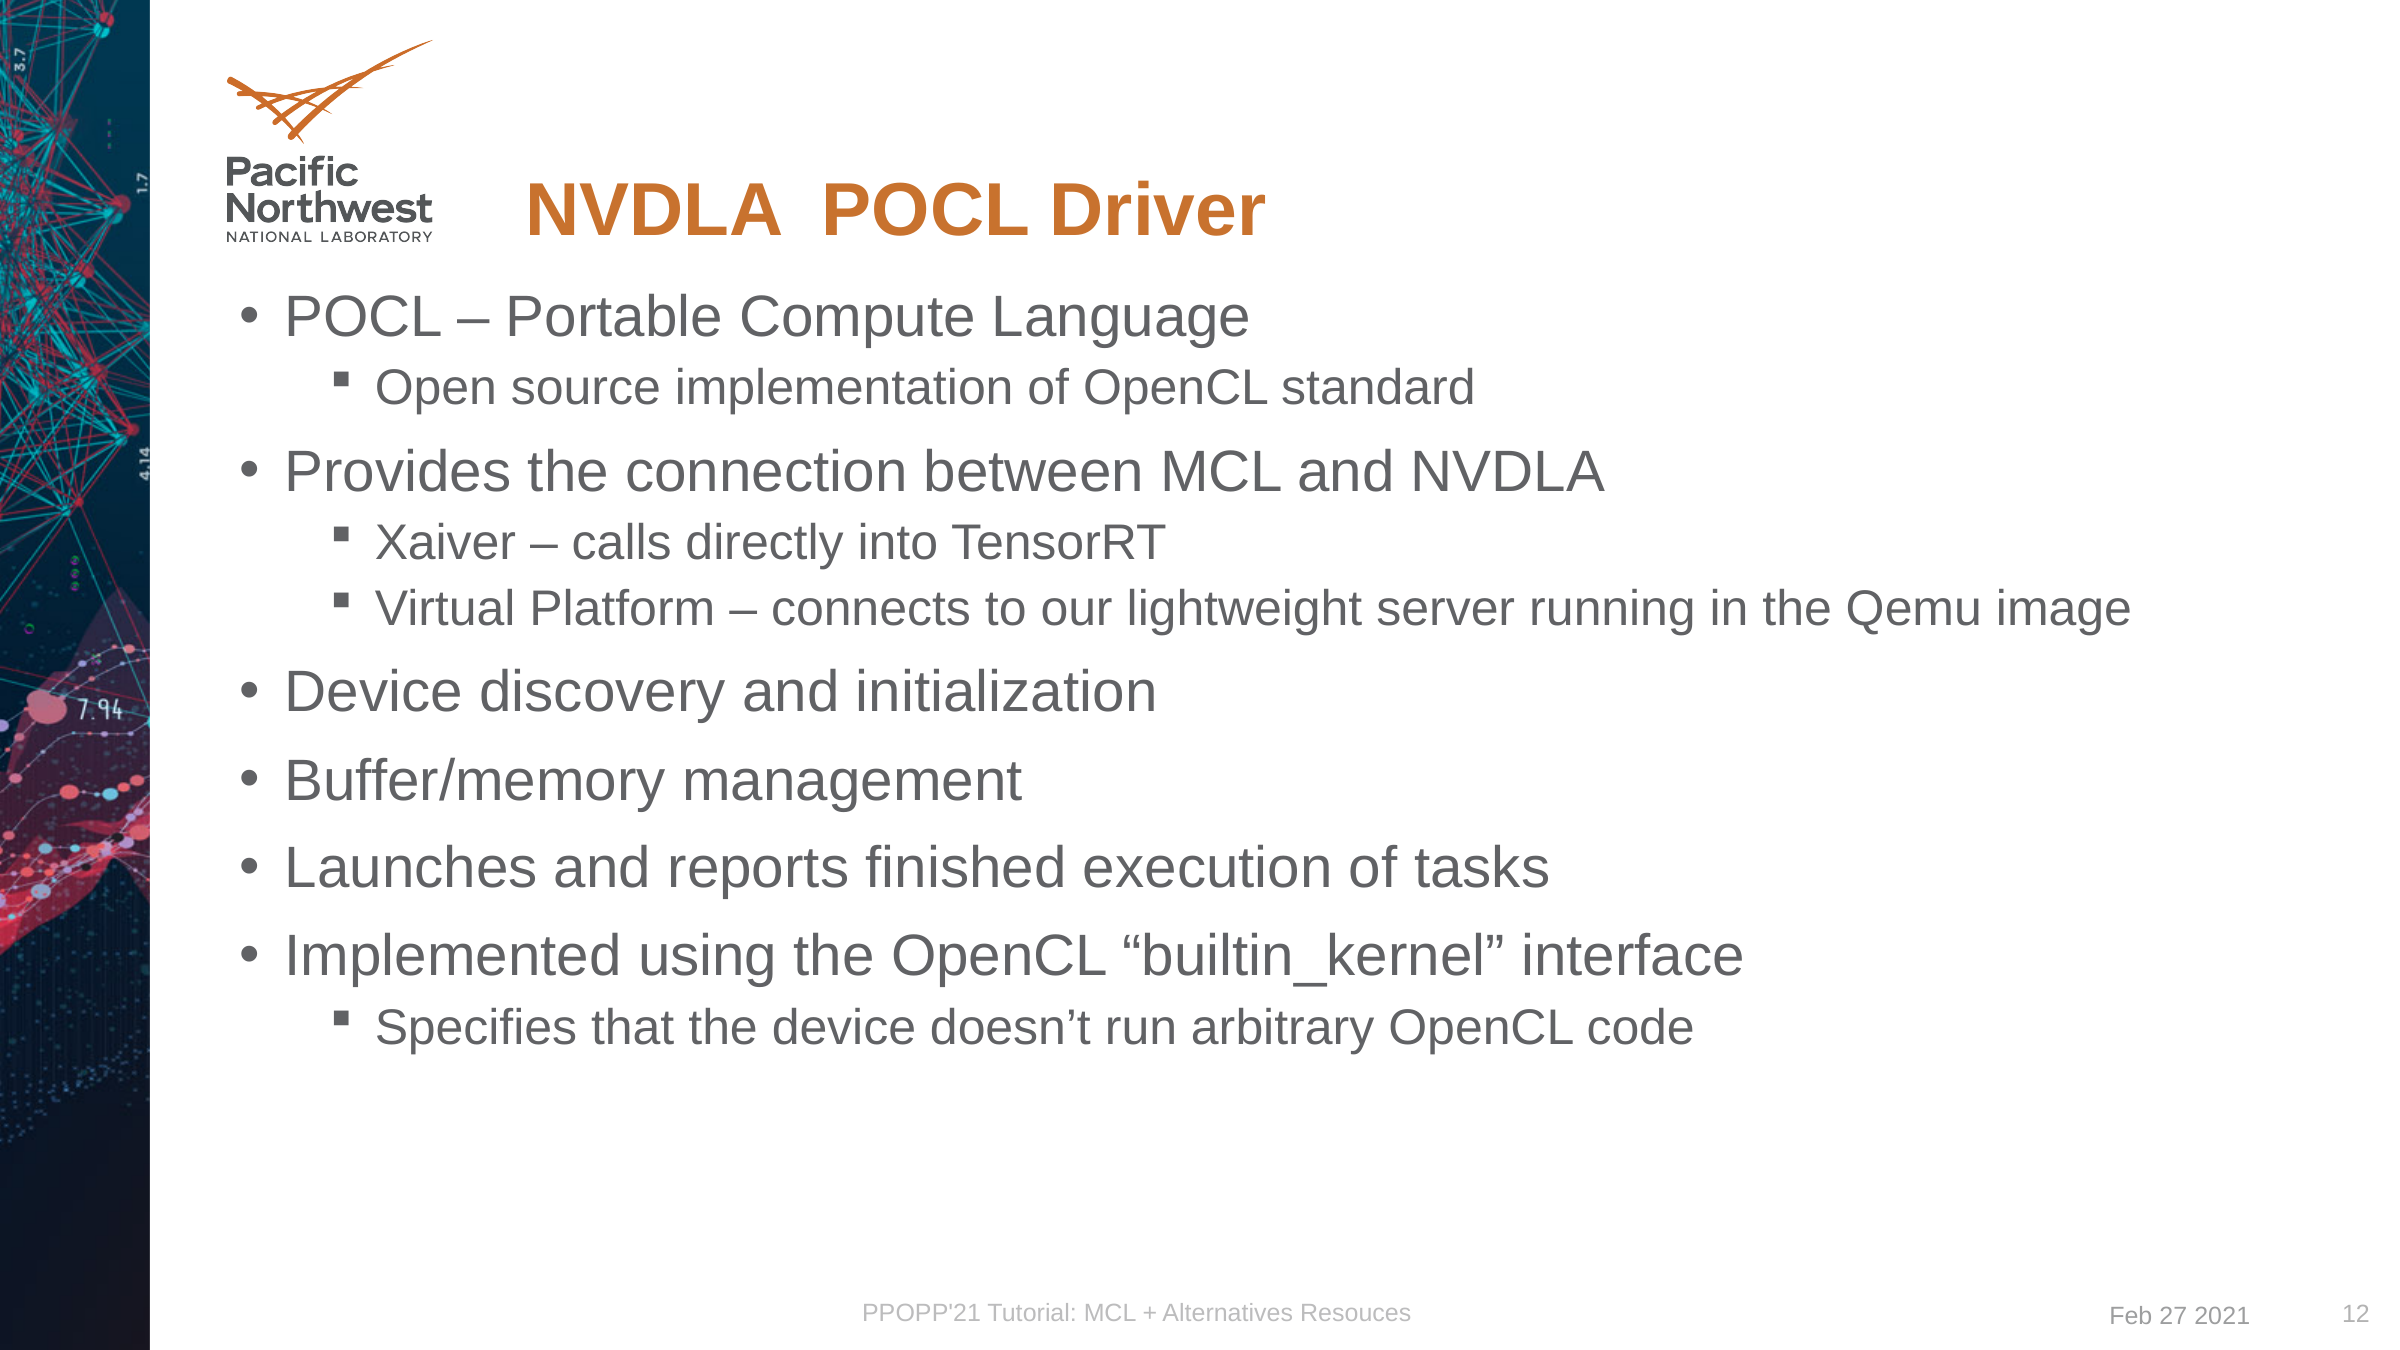

# NVDLA  POCL Driver
POCL – Portable Compute Language
Open source implementation of OpenCL standard
Provides the connection between MCL and NVDLA
Xaiver – calls directly into TensorRT
Virtual Platform – connects to our lightweight server running in the Qemu image
Device discovery and initialization
Buffer/memory management
Launches and reports finished execution of tasks
Implemented using the OpenCL “builtin_kernel” interface
Specifies that the device doesn’t run arbitrary OpenCL code

PPOPP'21 Tutorial: MCL + Alternatives Resouces
12
Feb 27 2021